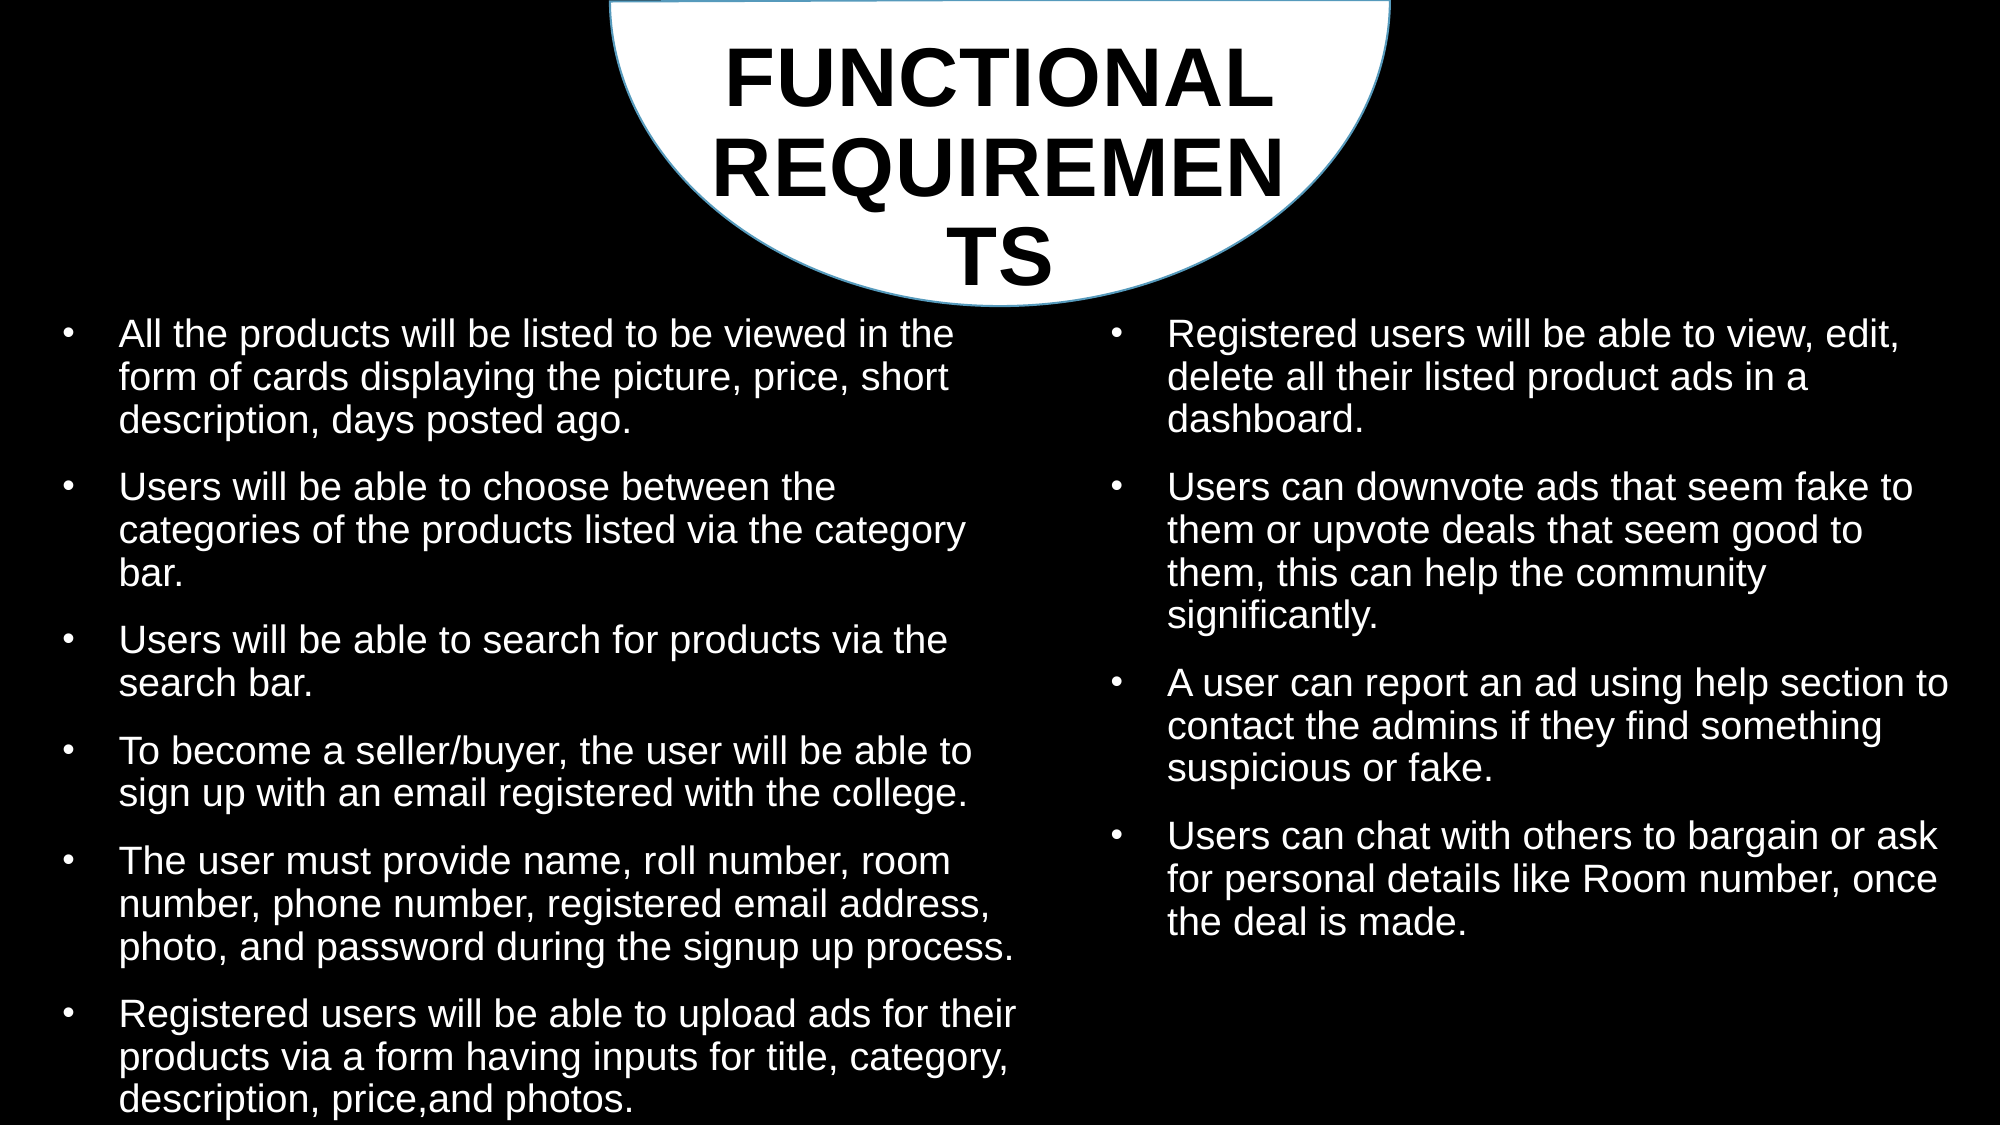

# FUNCTIONAL REQUIREMENTS
Registered users will be able to view, edit, delete all their listed product ads in a dashboard.
Users can downvote ads that seem fake to them or upvote deals that seem good to them, this can help the community significantly.
A user can report an ad using help section to contact the admins if they find something suspicious or fake.
Users can chat with others to bargain or ask for personal details like Room number, once the deal is made.
All the products will be listed to be viewed in the form of cards displaying the picture, price, short description, days posted ago.
Users will be able to choose between the categories of the products listed via the category bar.
Users will be able to search for products via the search bar.
To become a seller/buyer, the user will be able to sign up with an email registered with the college.
The user must provide name, roll number, room number, phone number, registered email address, photo, and password during the signup up process.
Registered users will be able to upload ads for their products via a form having inputs for title, category, description, price,and photos.